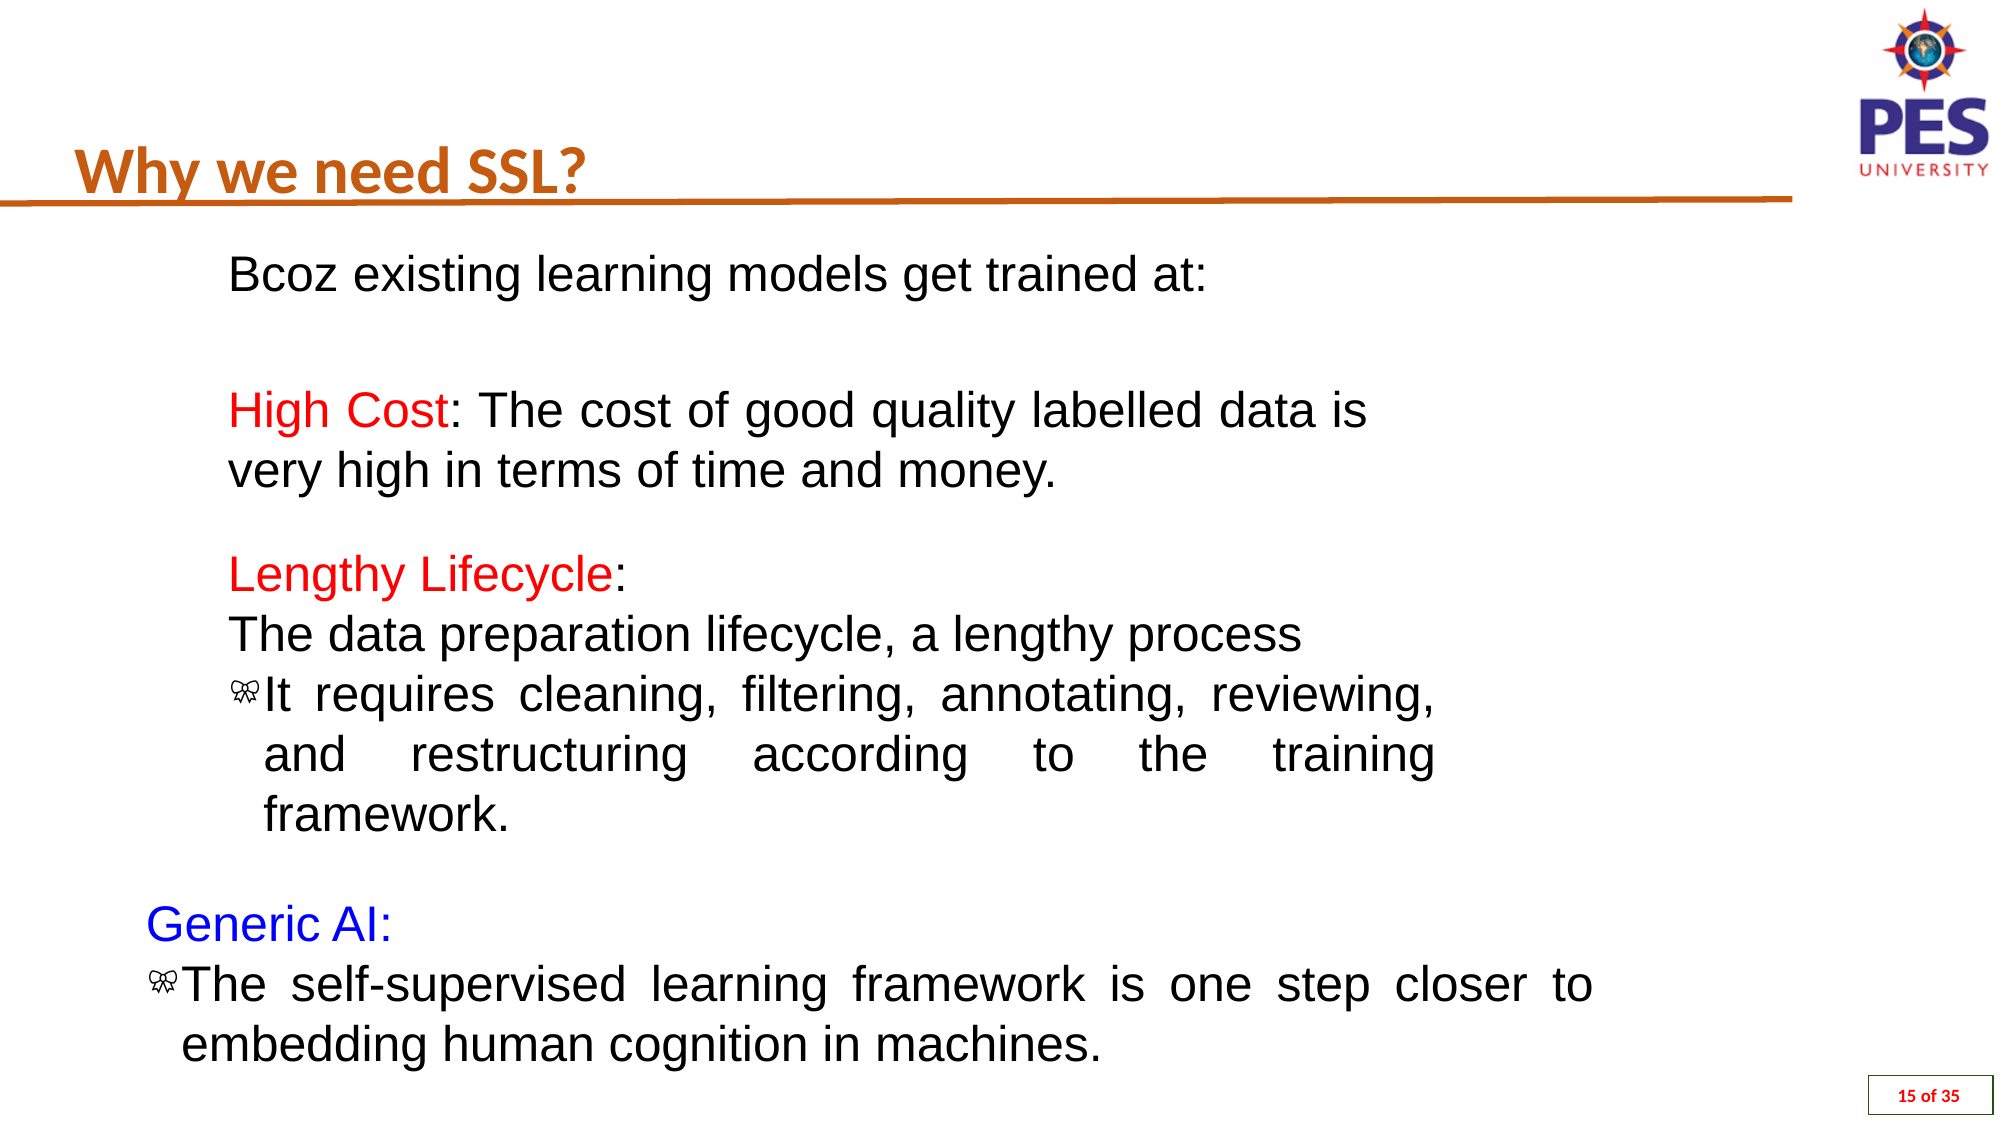

Why we need SSL?
Bcoz existing learning models get trained at:
High Cost: The cost of good quality labelled data is very high in terms of time and money.
Lengthy Lifecycle:
The data preparation lifecycle, a lengthy process
It requires cleaning, filtering, annotating, reviewing, and restructuring according to the training framework.
Generic AI:
The self-supervised learning framework is one step closer to embedding human cognition in machines.